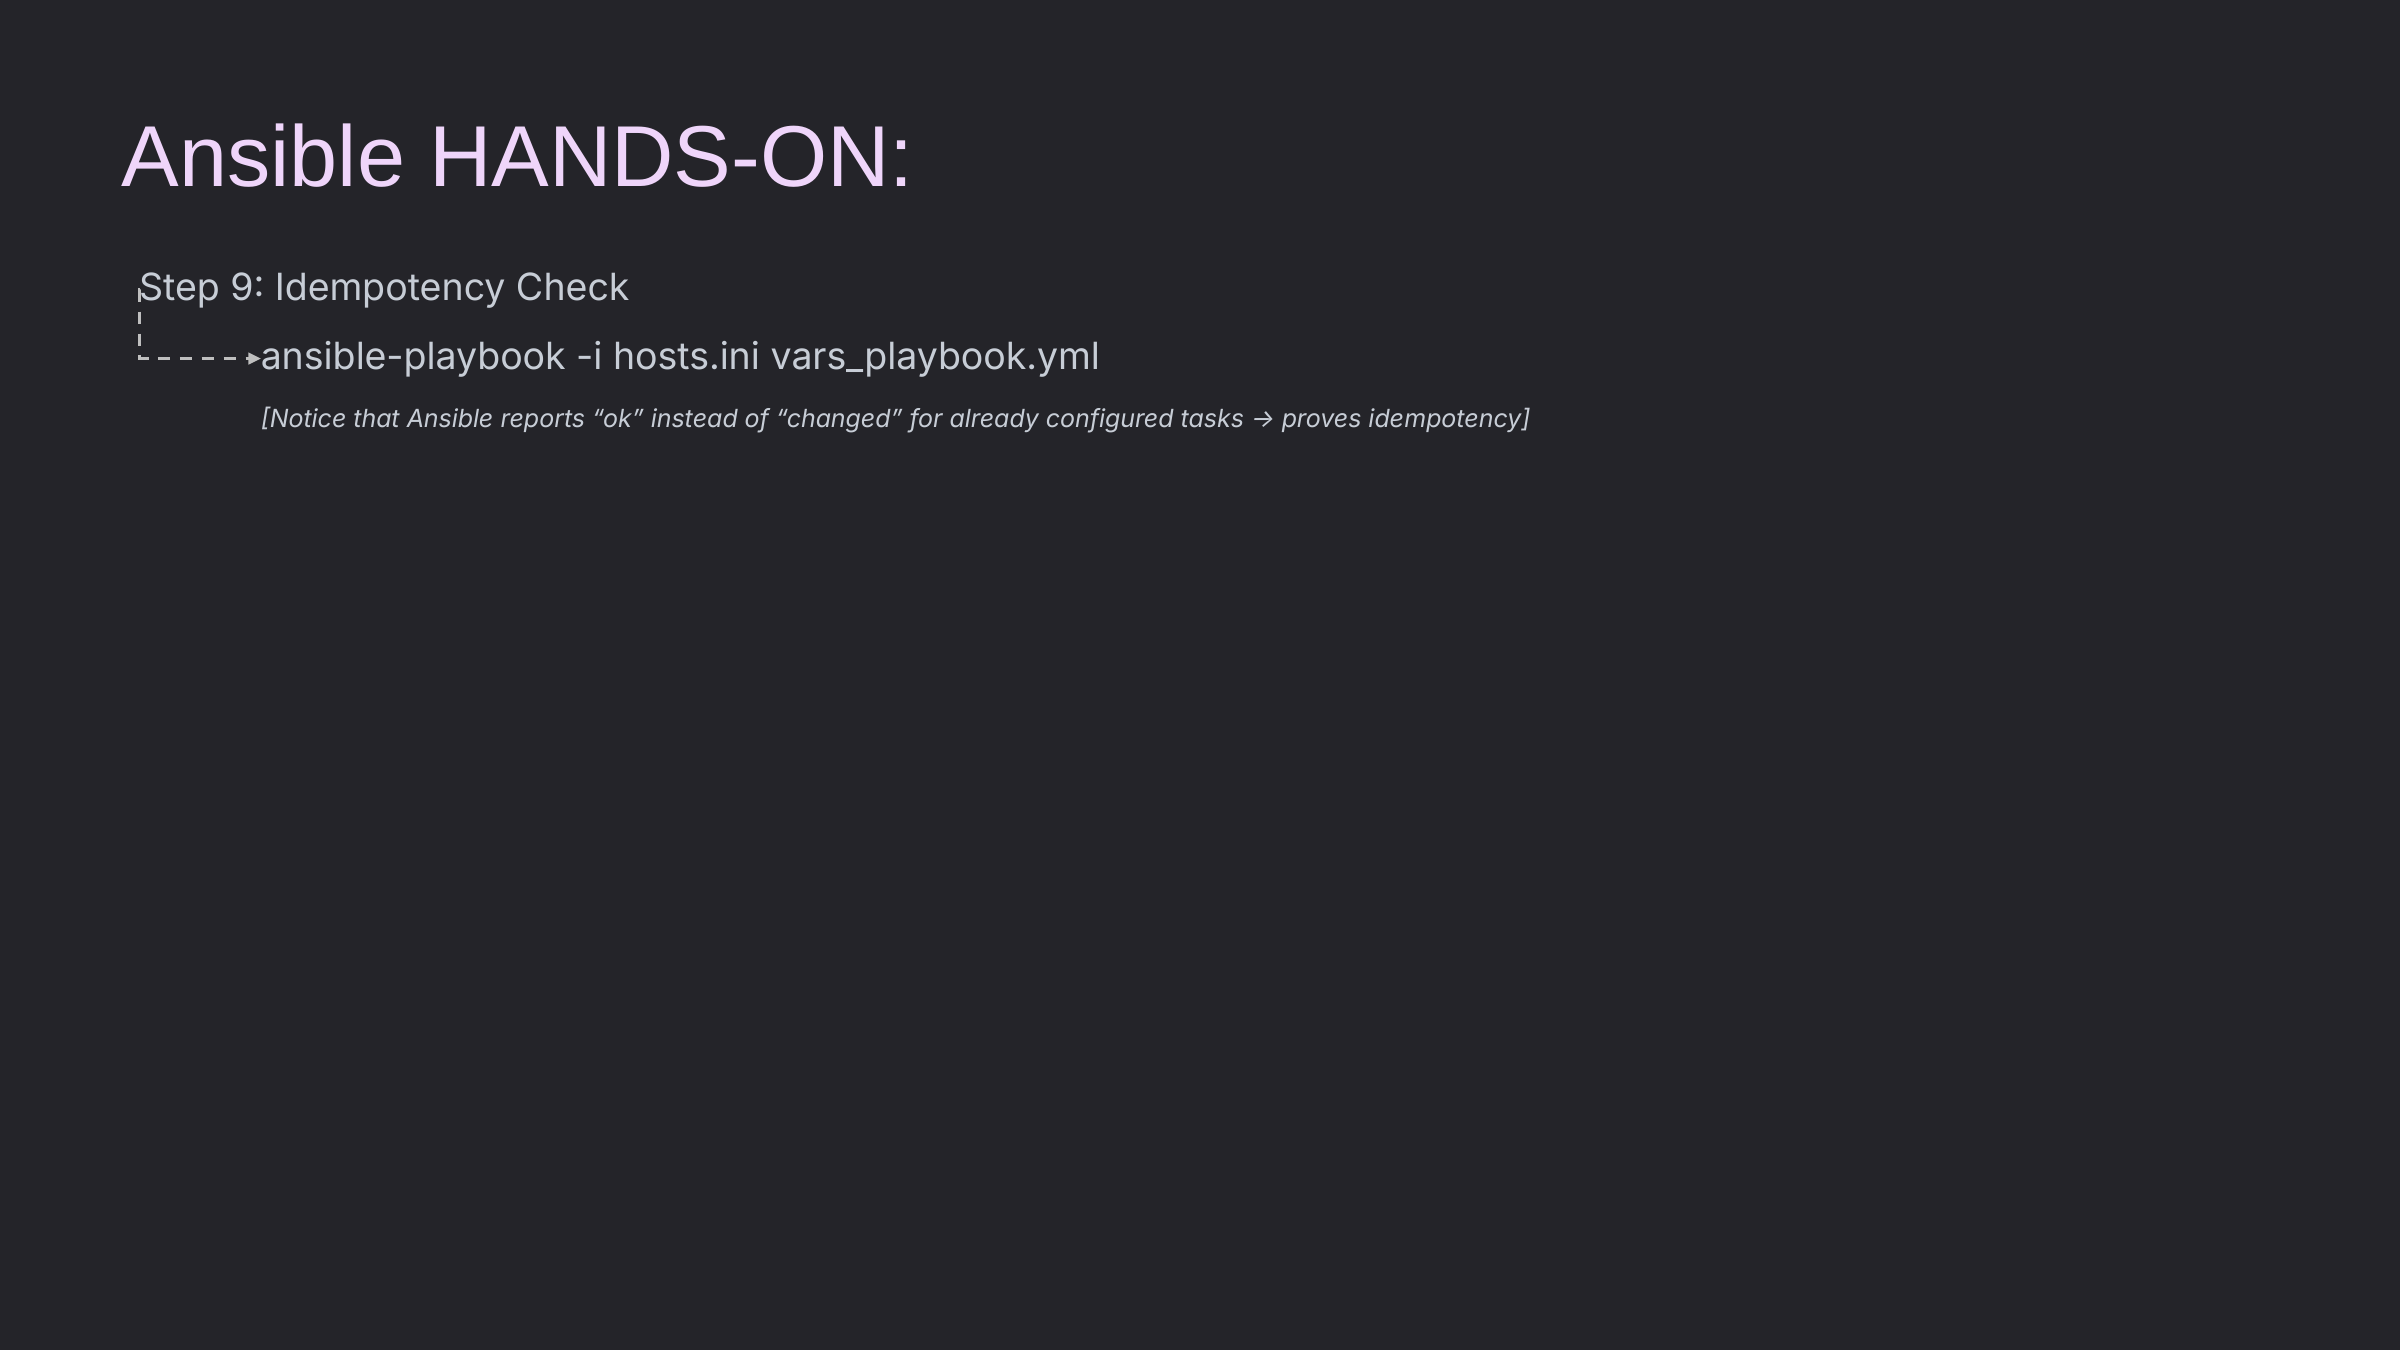

Ansible HANDS-ON:
Step 9: Idempotency Check
ansible-playbook -i hosts.ini vars_playbook.yml
[Notice that Ansible reports “ok” instead of “changed” for already configured tasks → proves idempotency]